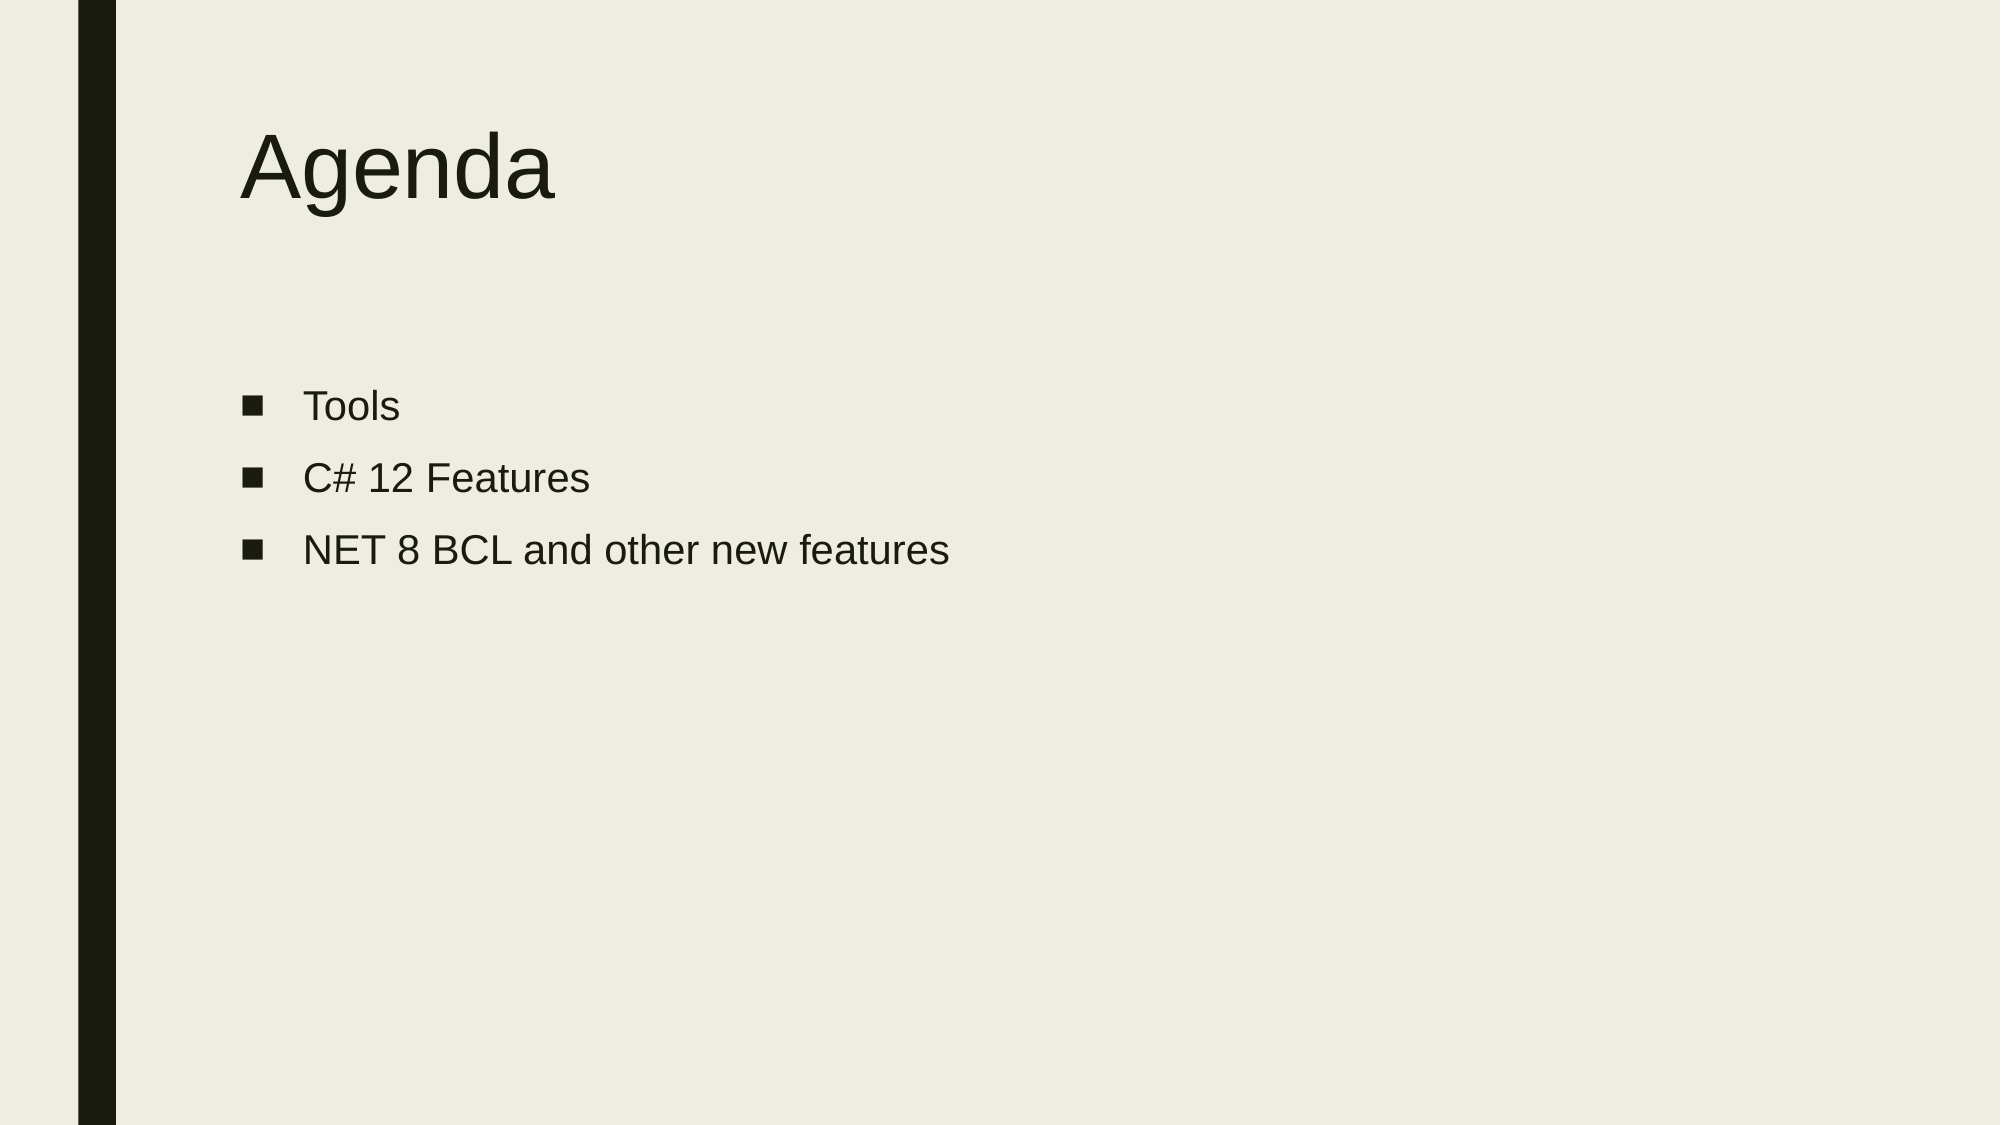

# Agenda
Tools
C# 12 Features
NET 8 BCL and other new features